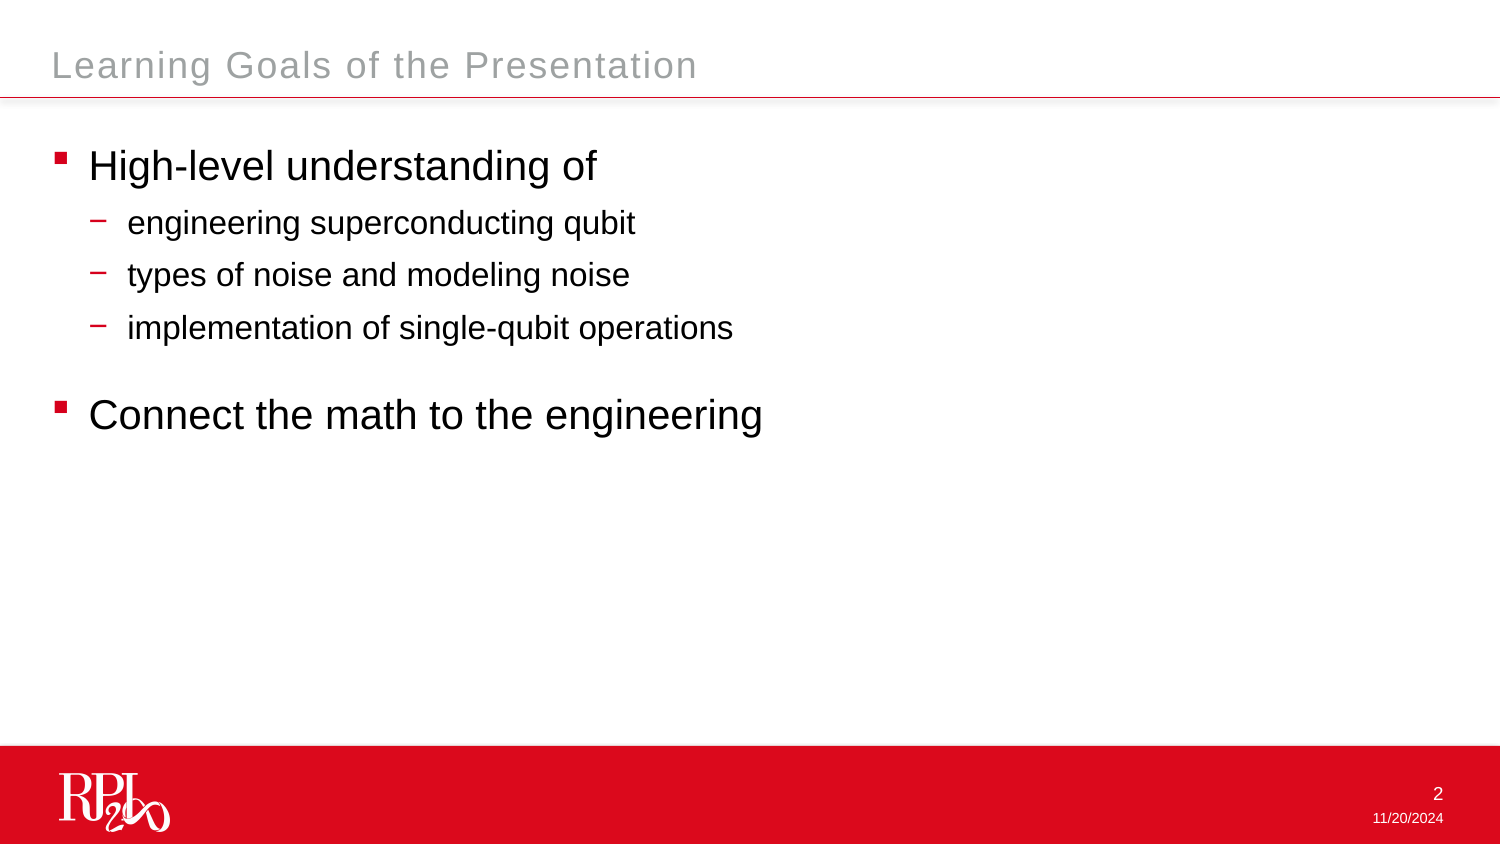

Learning Goals of the Presentation
High-level understanding of
engineering superconducting qubit
types of noise and modeling noise
implementation of single-qubit operations
Connect the math to the engineering